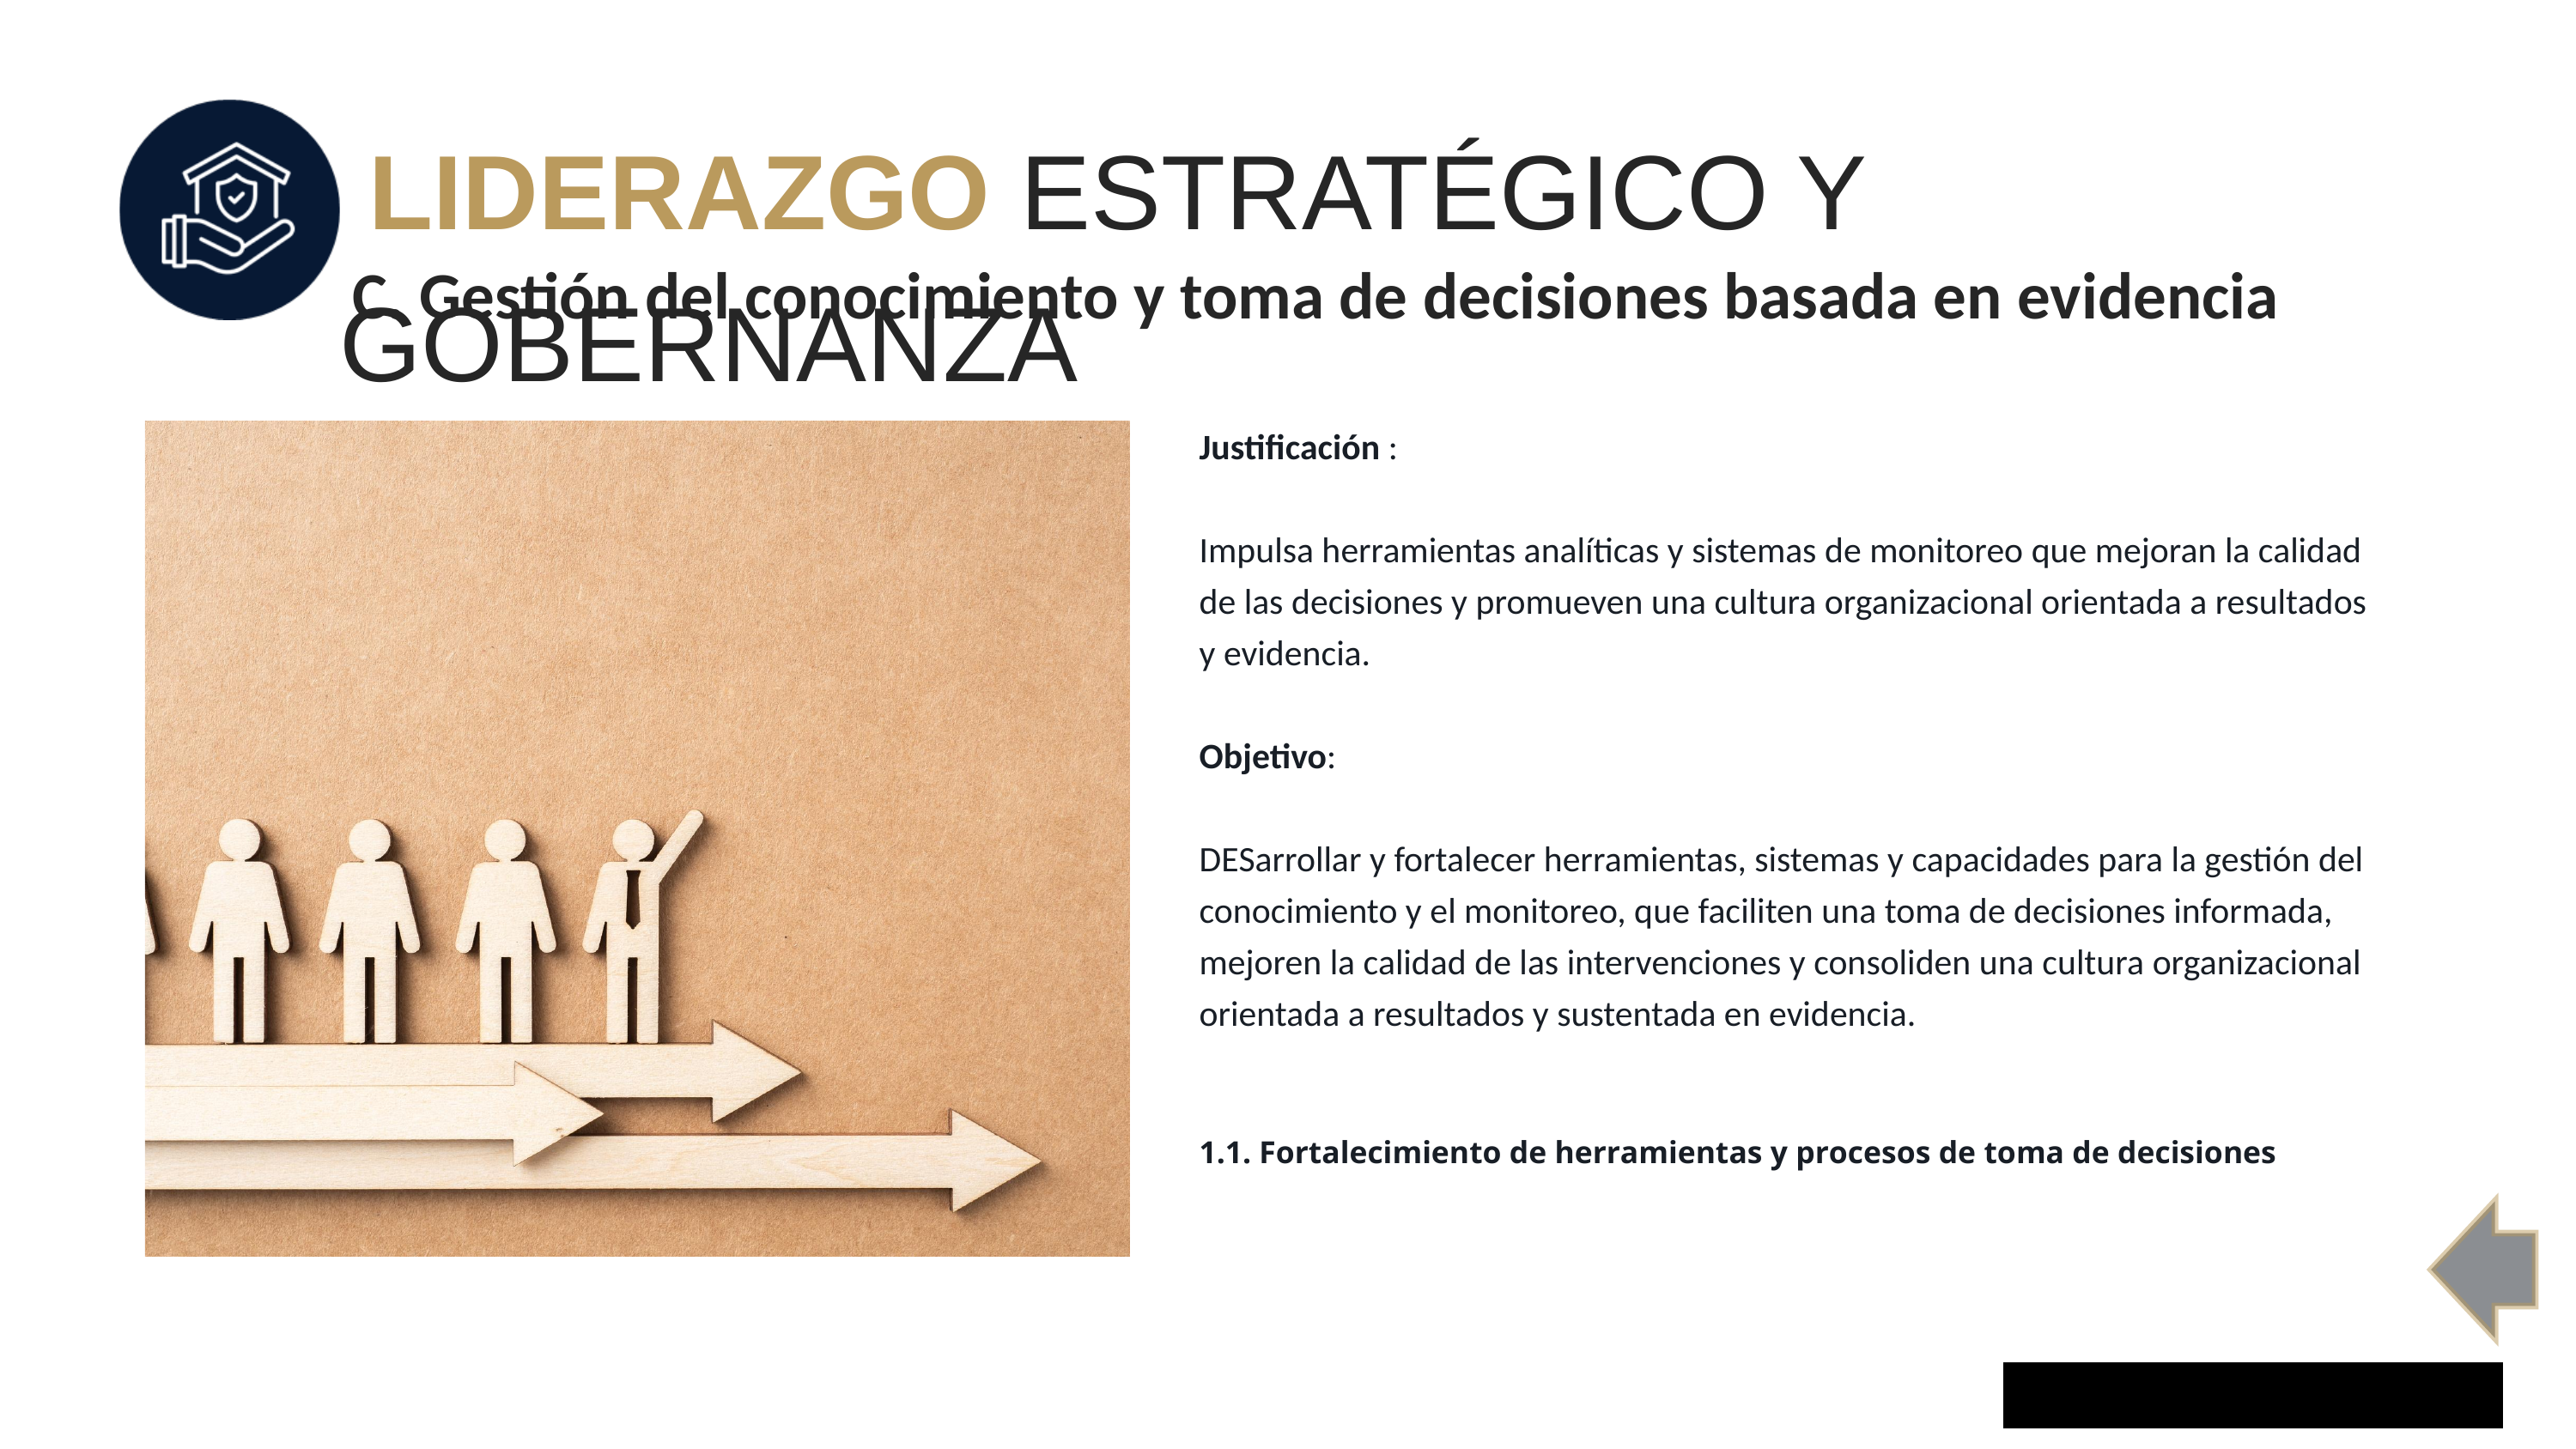

LIDERAZGO ESTRATÉGICO Y GOBERNANZA

C. Gestión del conocimiento y toma de decisiones basada en evidencia

Justificación :

Impulsa herramientas analíticas y sistemas de monitoreo que mejoran la calidad de las decisiones y promueven una cultura organizacional orientada a resultados y evidencia.

Objetivo:

DESarrollar y fortalecer herramientas, sistemas y capacidades para la gestión del conocimiento y el monitoreo, que faciliten una toma de decisiones informada, mejoren la calidad de las intervenciones y consoliden una cultura organizacional orientada a resultados y sustentada en evidencia.

1.1. Fortalecimiento de herramientas y procesos de toma de decisiones

WWW.CRESCEREPST.COM